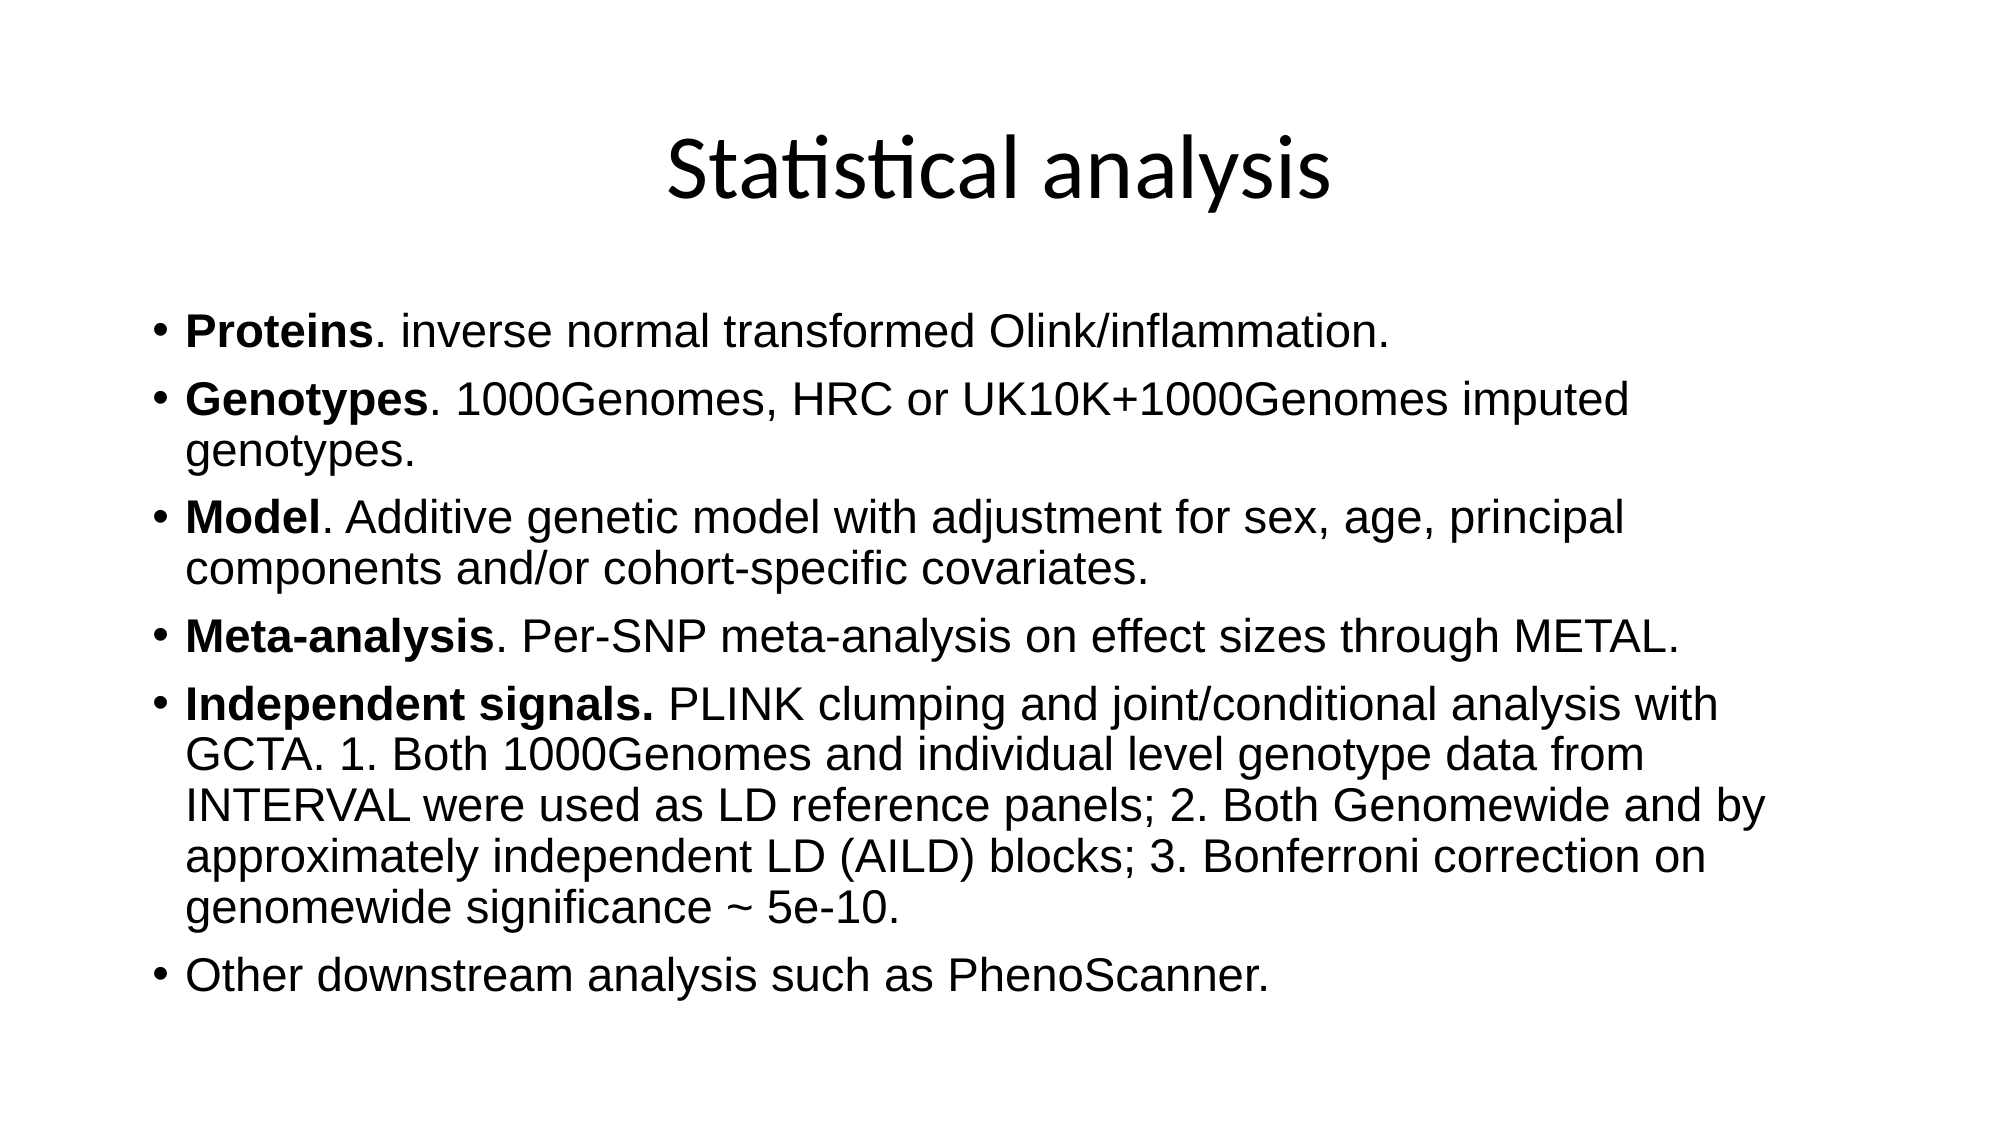

# Statistical analysis
Proteins. inverse normal transformed Olink/inflammation.
Genotypes. 1000Genomes, HRC or UK10K+1000Genomes imputed genotypes.
Model. Additive genetic model with adjustment for sex, age, principal components and/or cohort-specific covariates.
Meta-analysis. Per-SNP meta-analysis on effect sizes through METAL.
Independent signals. PLINK clumping and joint/conditional analysis with GCTA. 1. Both 1000Genomes and individual level genotype data from INTERVAL were used as LD reference panels; 2. Both Genomewide and by approximately independent LD (AILD) blocks; 3. Bonferroni correction on genomewide significance ~ 5e-10.
Other downstream analysis such as PhenoScanner.